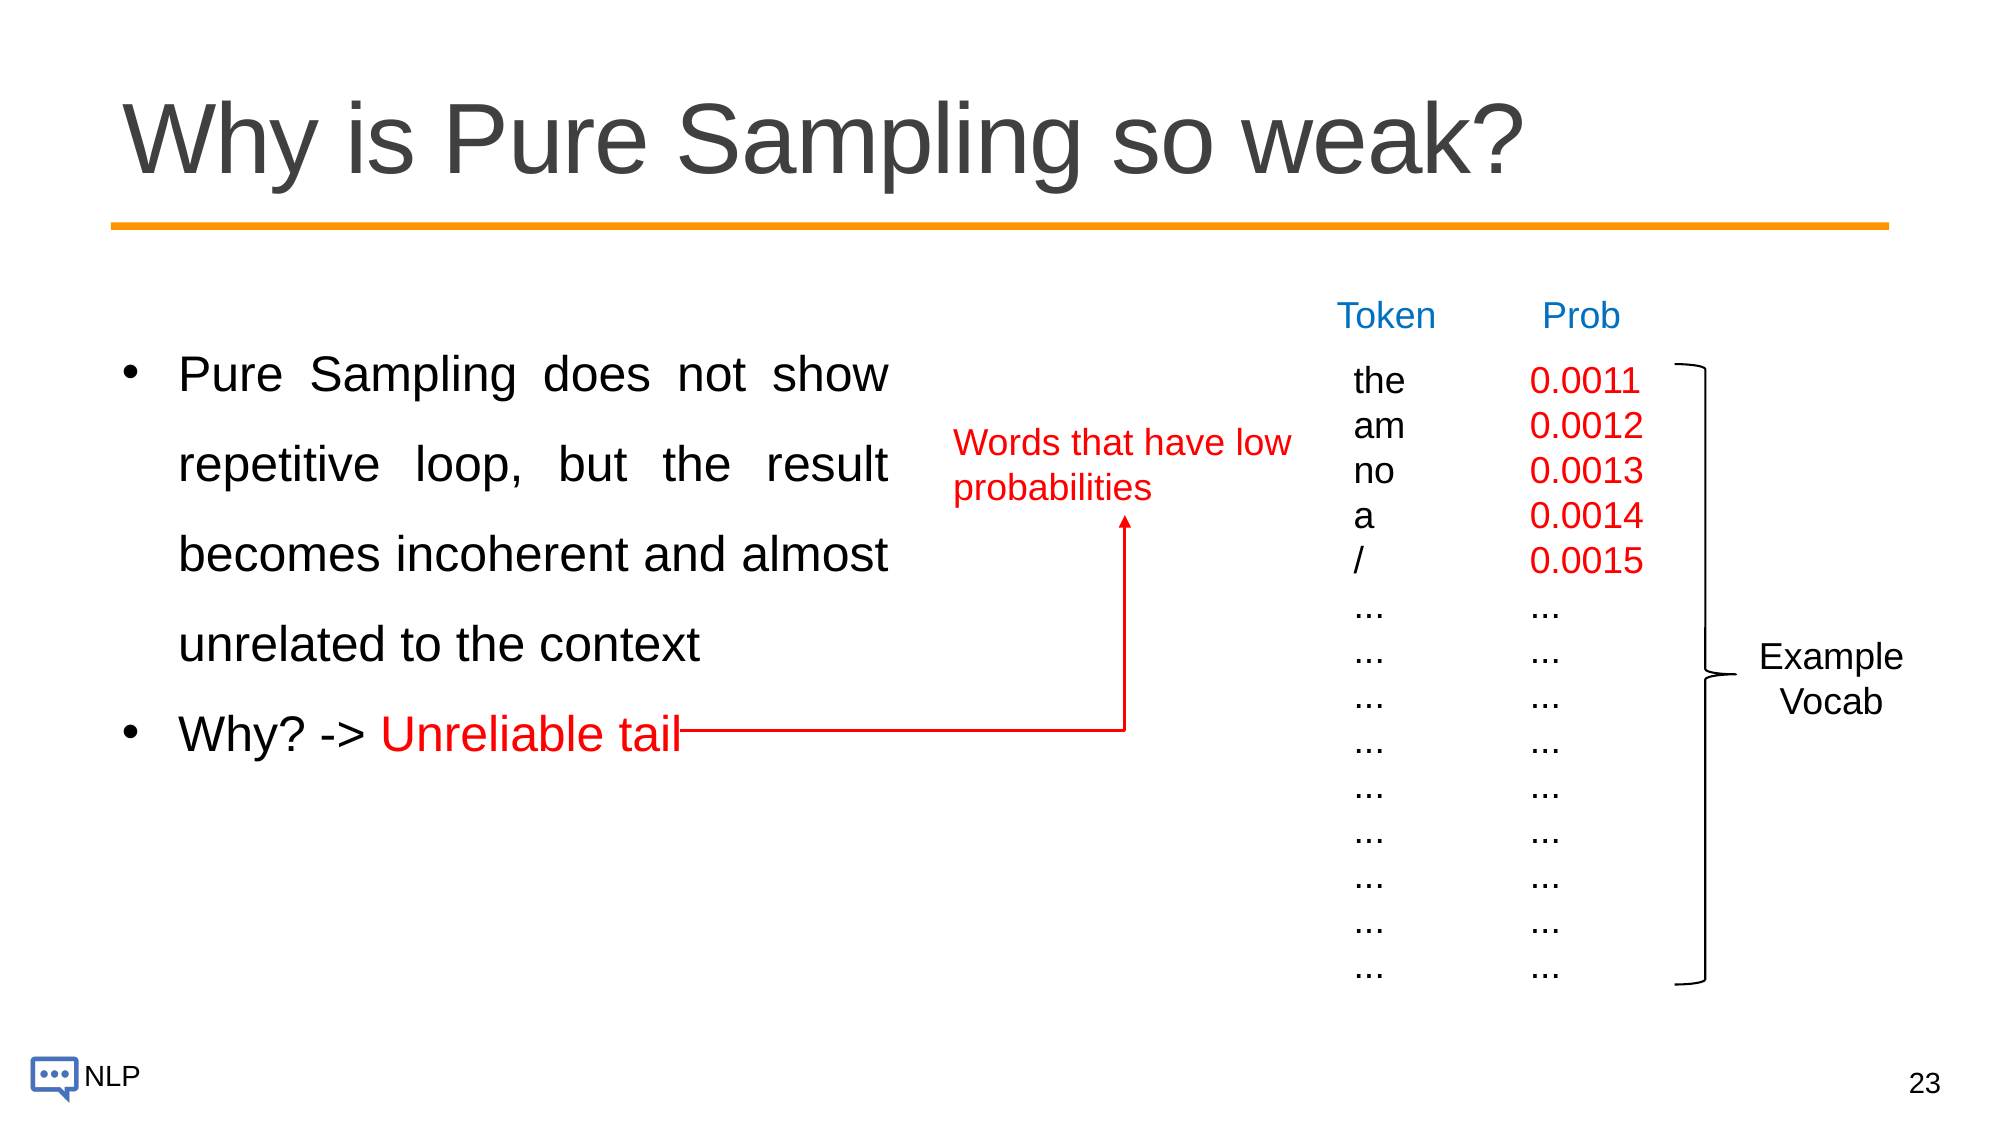

# Why is Pure Sampling so weak?
Token
Prob
Pure Sampling does not show repetitive loop, but the result becomes incoherent and almost unrelated to the context
Why? -> Unreliable tail

the
am
no
a
/
...
...
...
...
...
...
...
...
...
0.0011
0.0012
0.0013
0.0014
0.0015
...
...
...
...
...
...
...
...
...

Words that have low probabilities
Example
Vocab
23